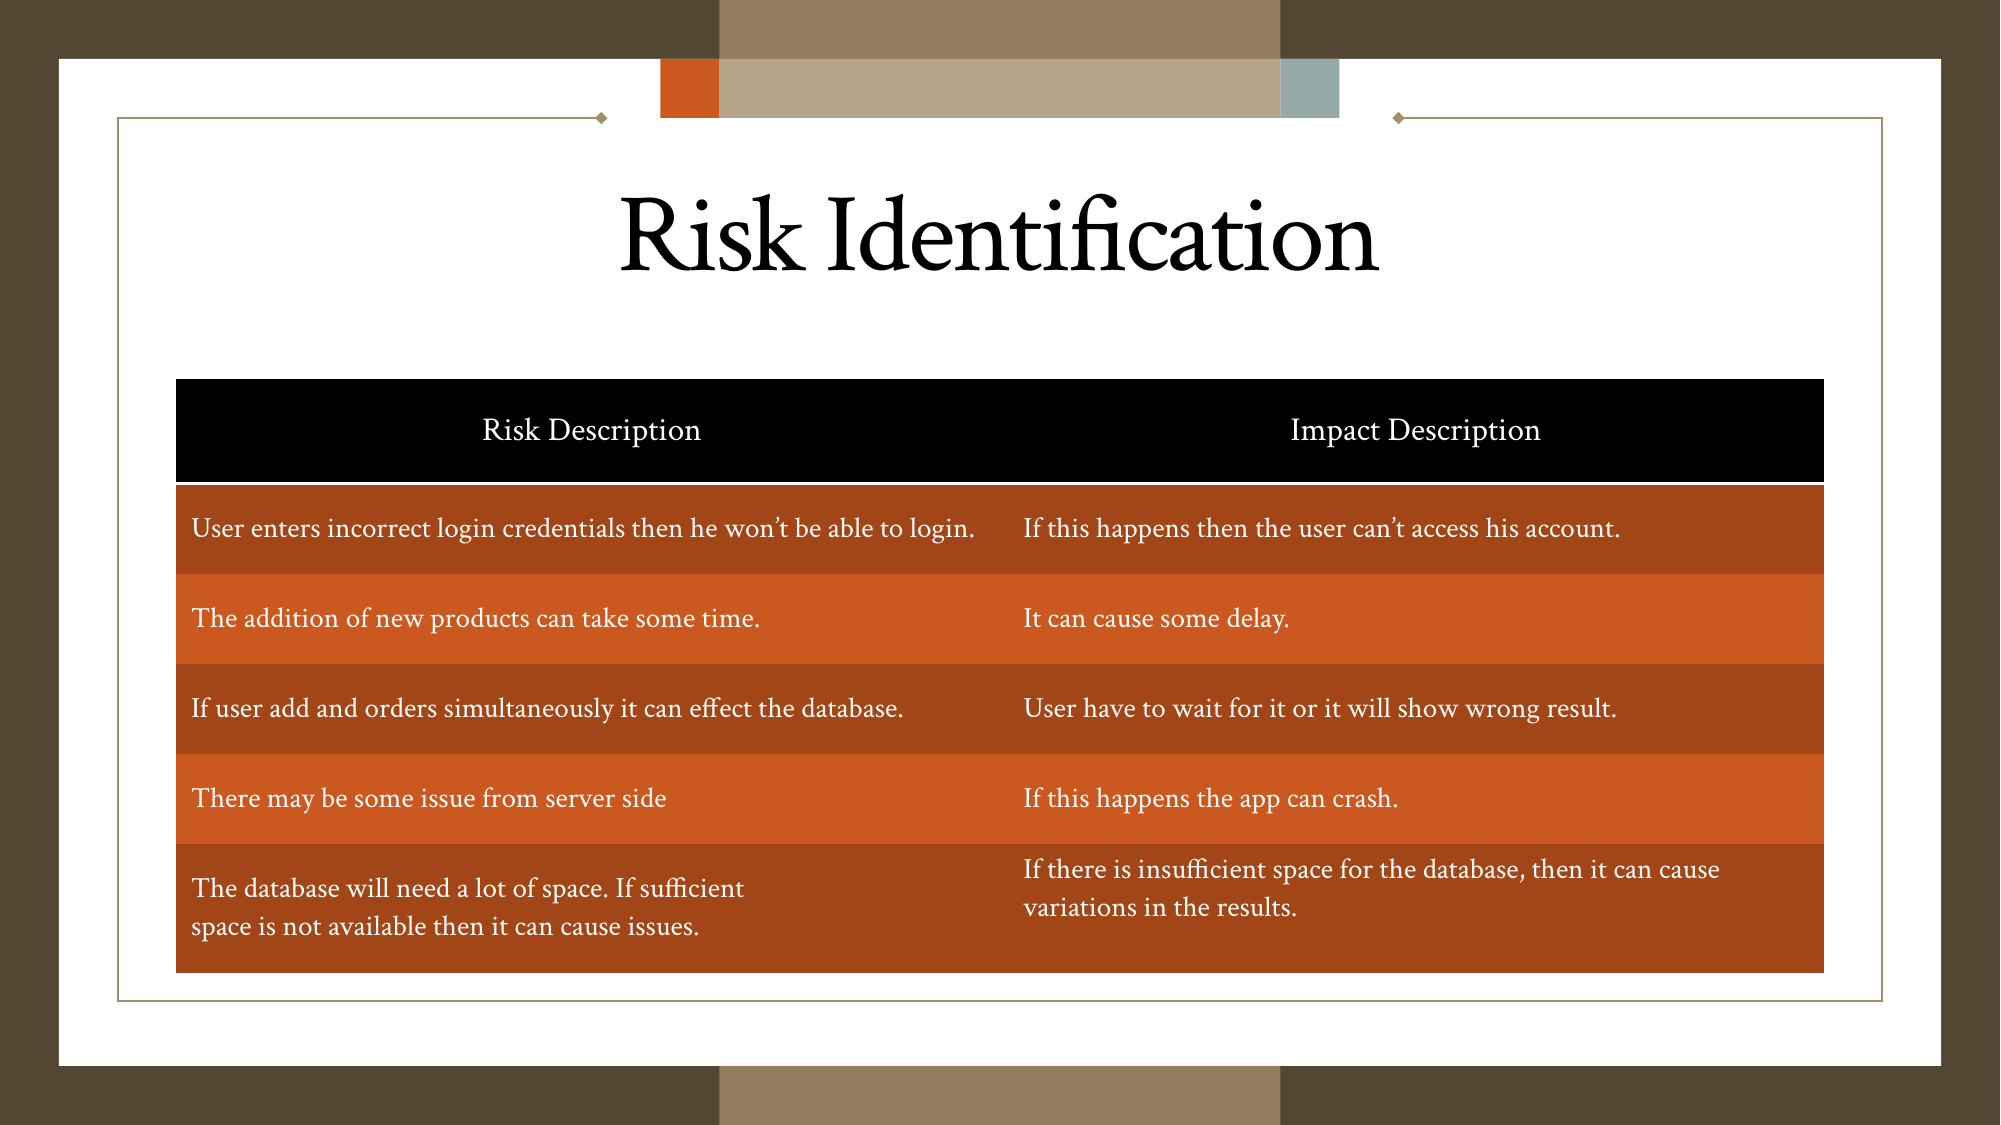

# Risk Identification
| Risk Description | Impact Description |
| --- | --- |
| User enters incorrect login credentials then he won’t be able to login. | If this happens then the user can’t access his account. |
| The addition of new products can take some time. | It can cause some delay. |
| If user add and orders simultaneously it can effect the database. | User have to wait for it or it will show wrong result. |
| There may be some issue from server side | If this happens the app can crash. |
| The database will need a lot of space. If sufficient space is not available then it can cause issues. | If there is insufficient space for the database, then it can cause variations in the results. |